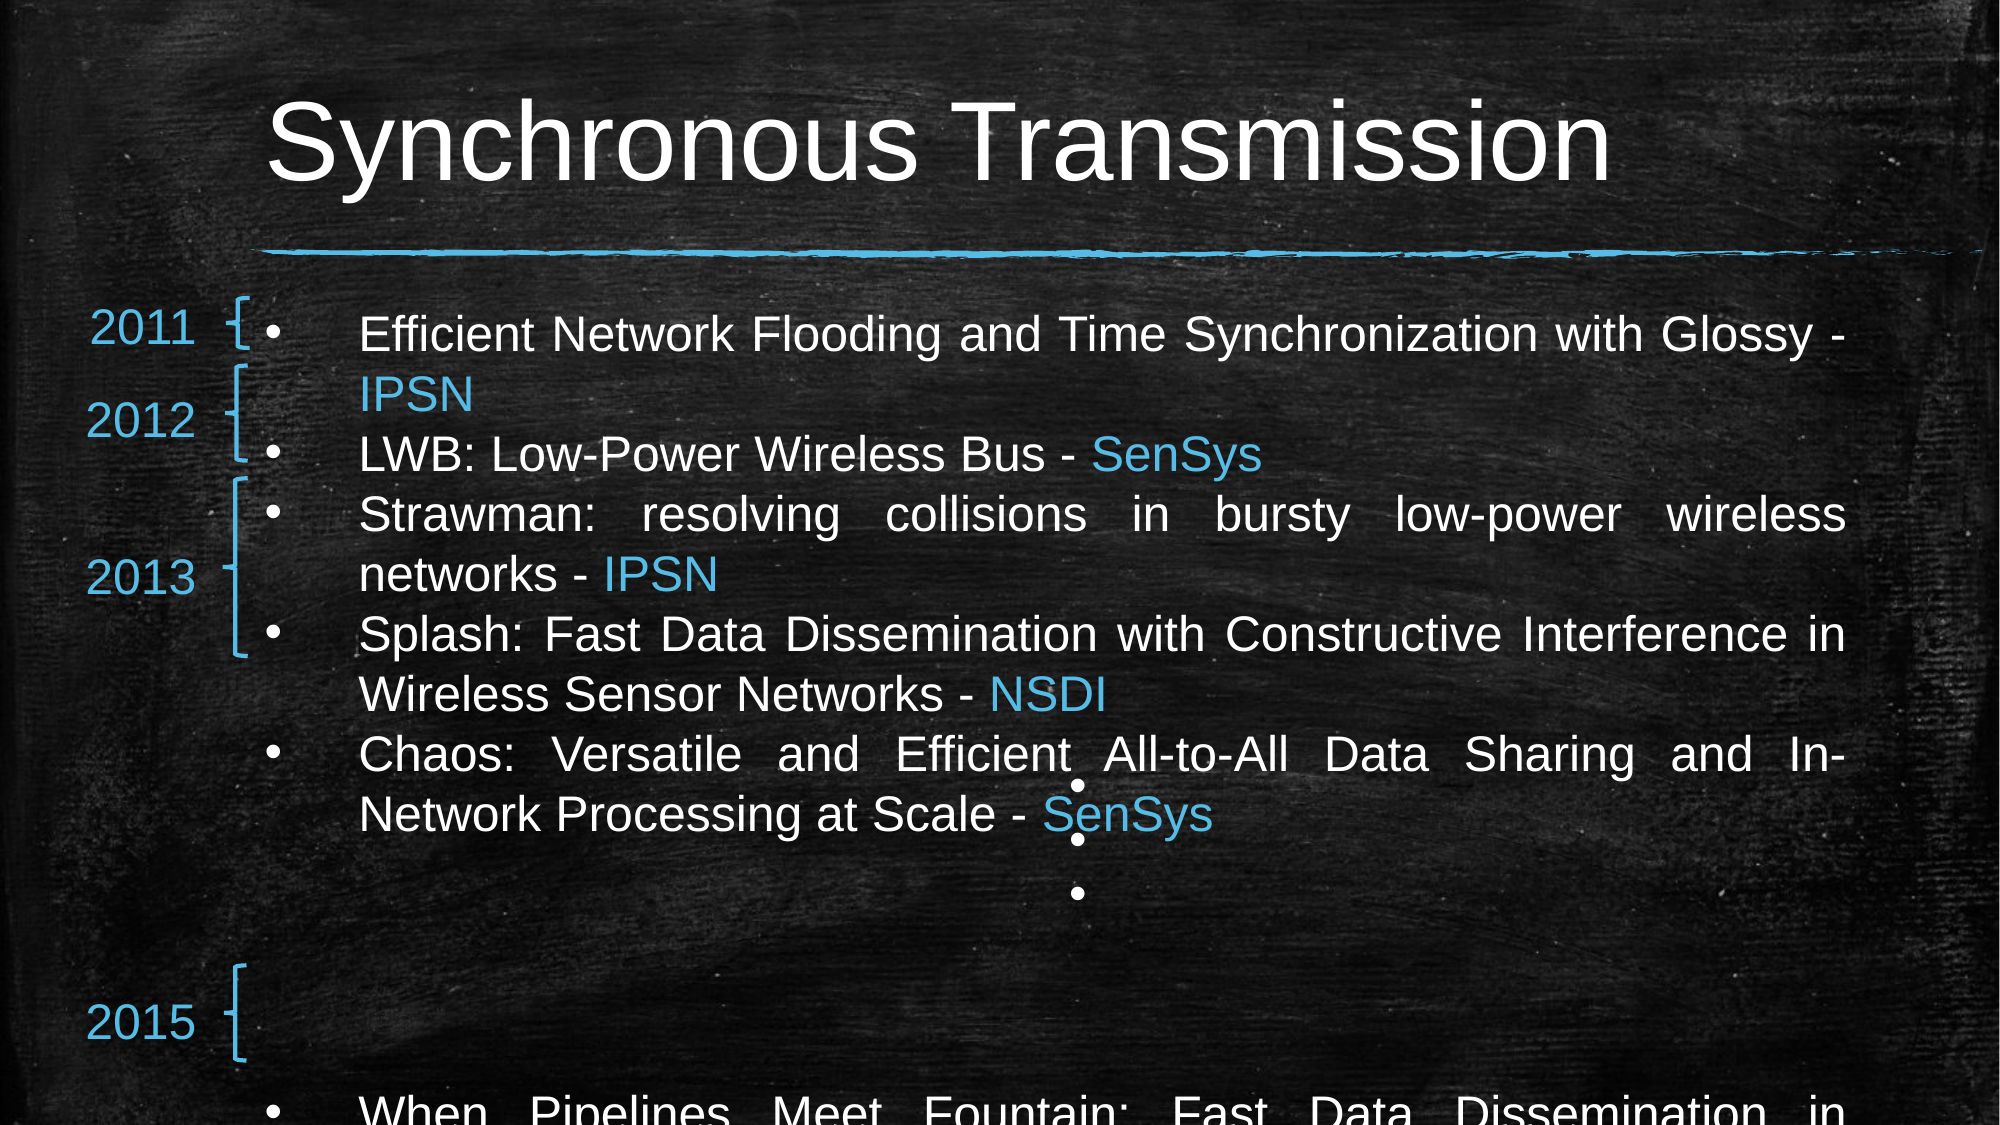

# Synchronous Transmission
2011
Efficient Network Flooding and Time Synchronization with Glossy - IPSN
LWB: Low-Power Wireless Bus - SenSys
Strawman: resolving collisions in bursty low-power wireless networks - IPSN
Splash: Fast Data Dissemination with Constructive Interference in Wireless Sensor Networks - NSDI
Chaos: Versatile and Efficient All-to-All Data Sharing and In-Network Processing at Scale - SenSys

When Pipelines Meet Fountain: Fast Data Dissemination in Wireless Sensor Networks - SenSys

2012

2013

2015